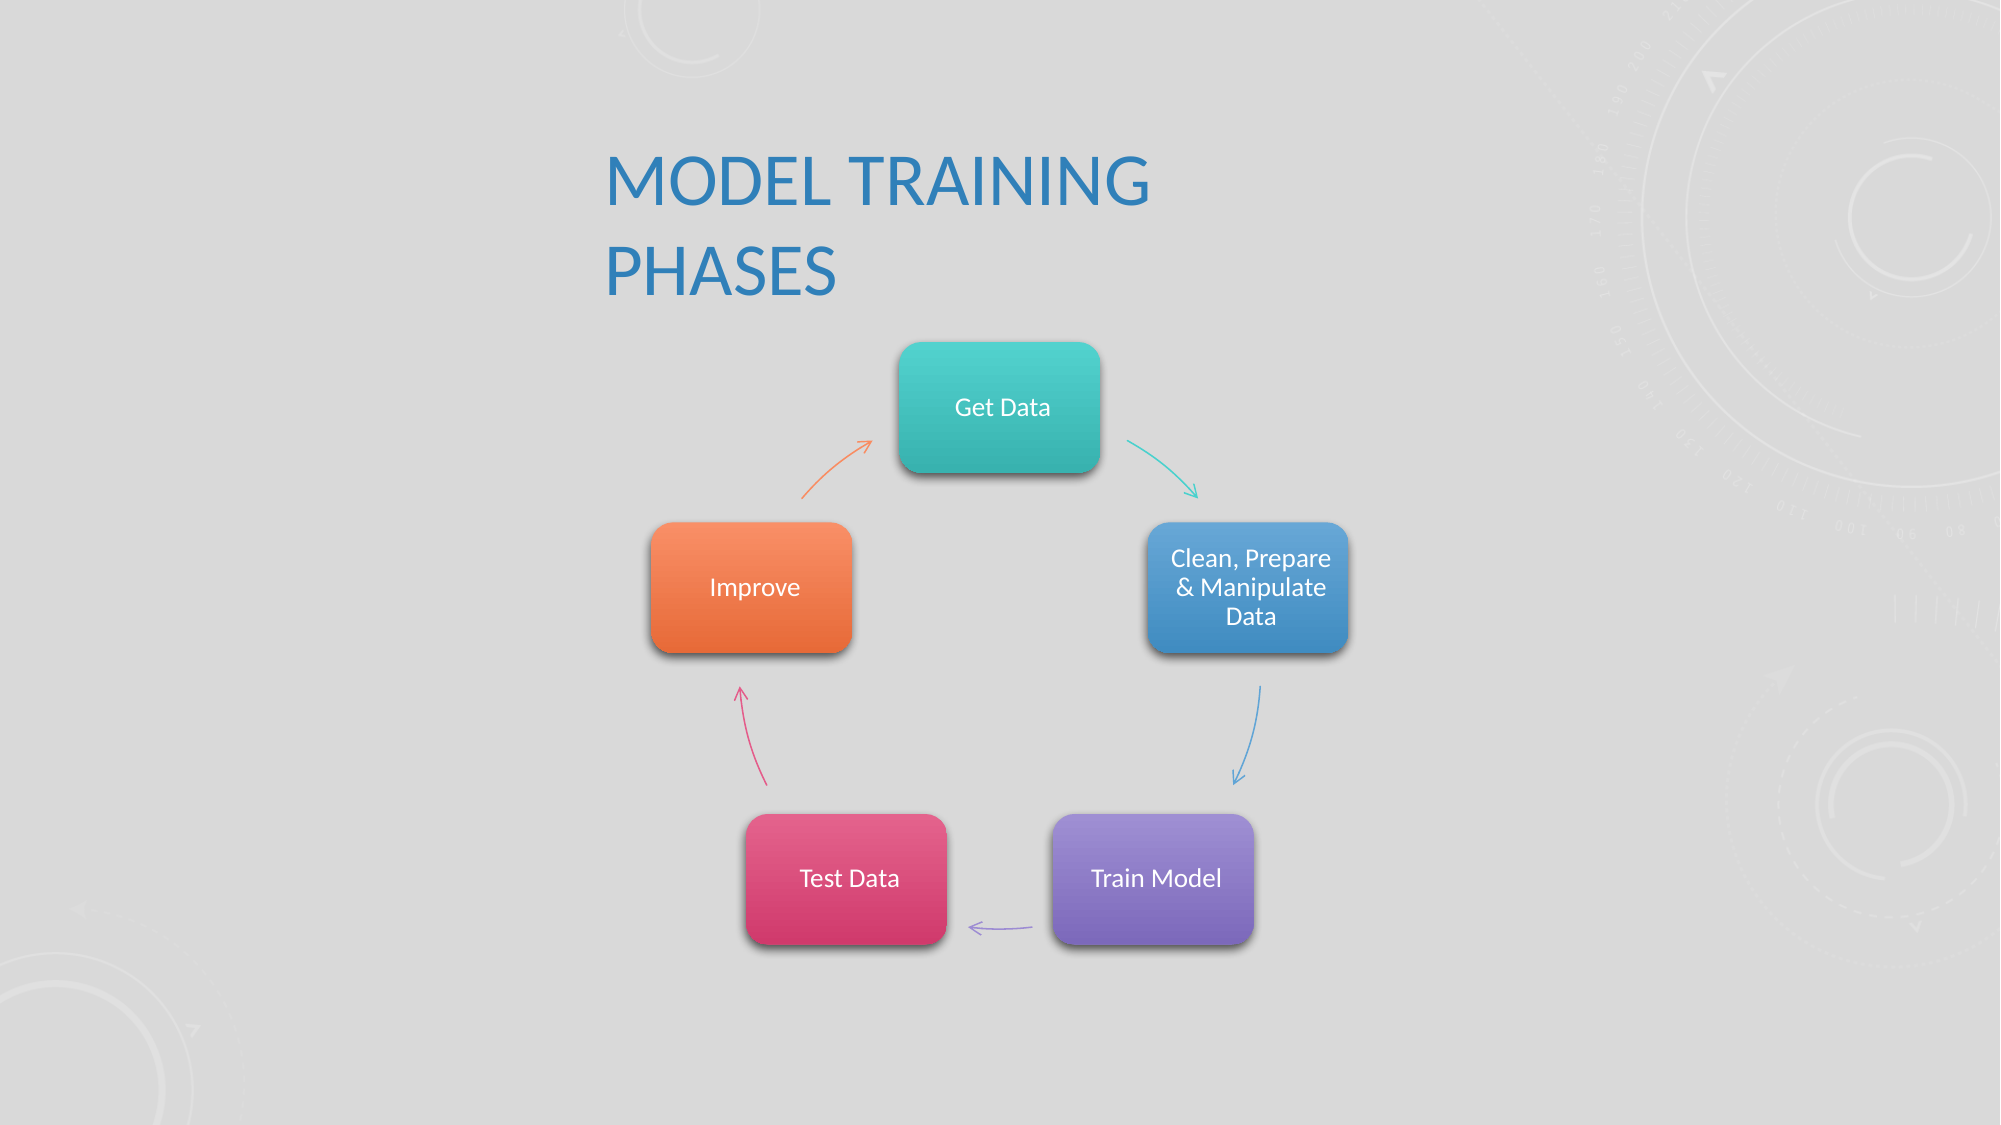

# MODEL TRAINING PHASES
Get Data
Clean, Prepare & Manipulate Data
Train Model
Test Data
Improve